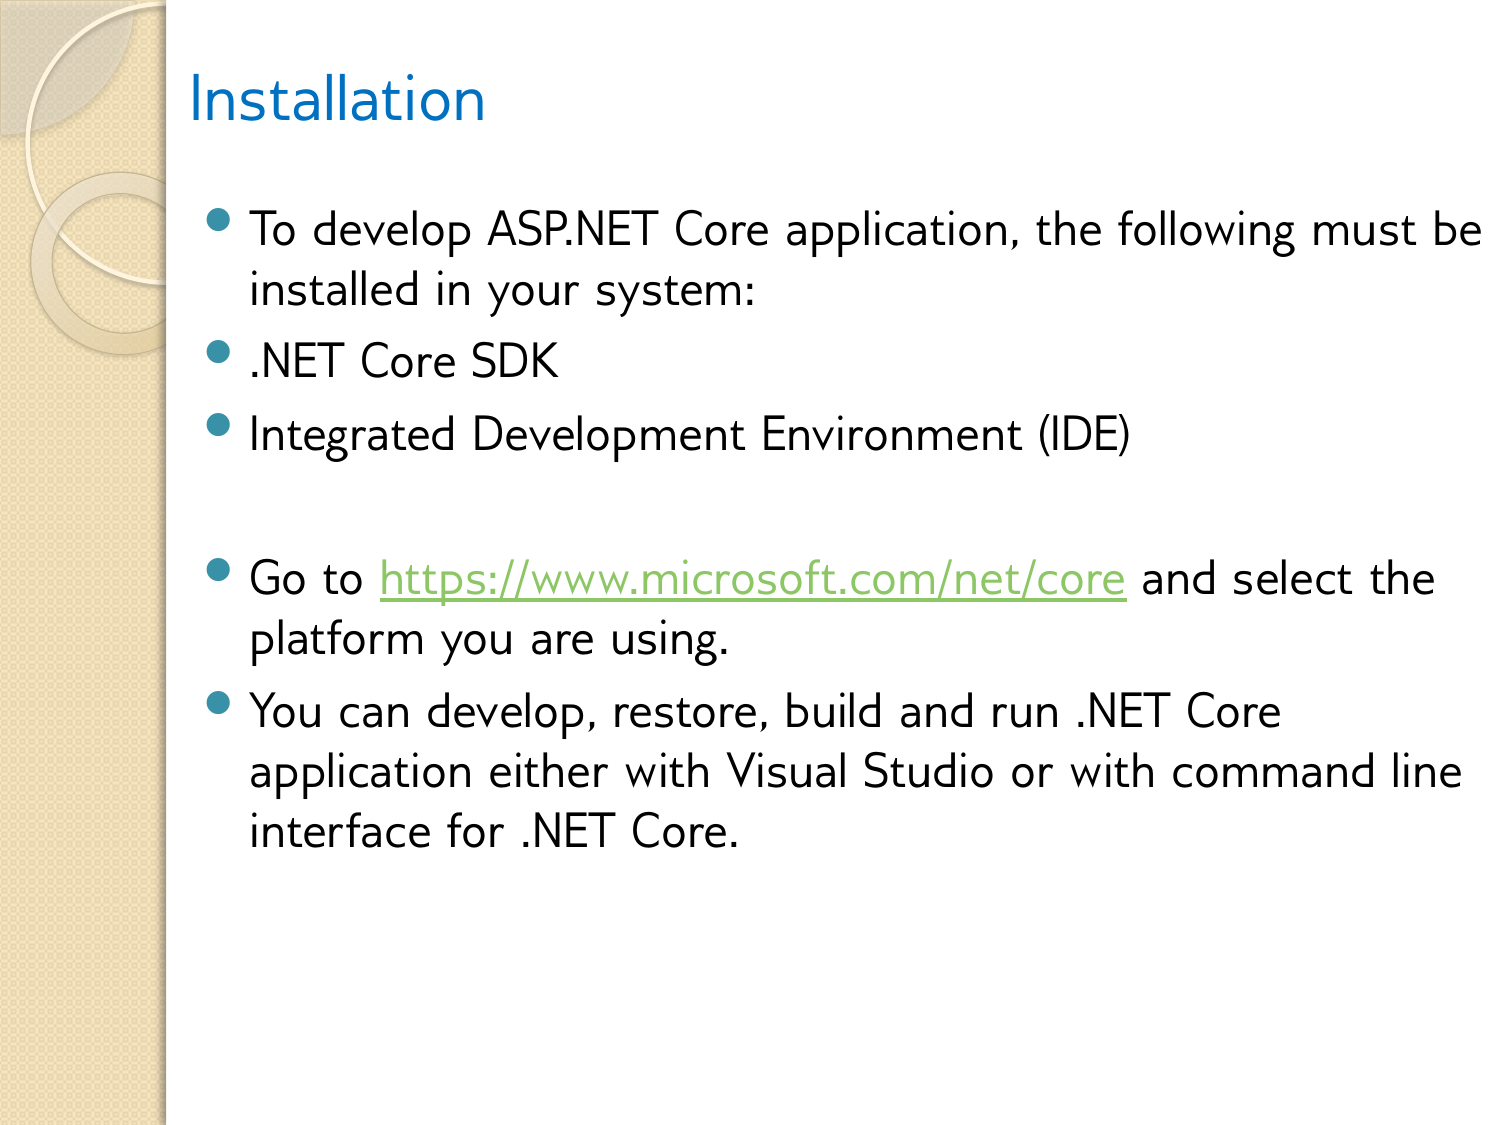

# Installation
To develop ASP.NET Core application, the following must be installed in your system:
.NET Core SDK
Integrated Development Environment (IDE)

Go to https://www.microsoft.com/net/core and select the platform you are using.
You can develop, restore, build and run .NET Core application either with Visual Studio or with command line interface for .NET Core.